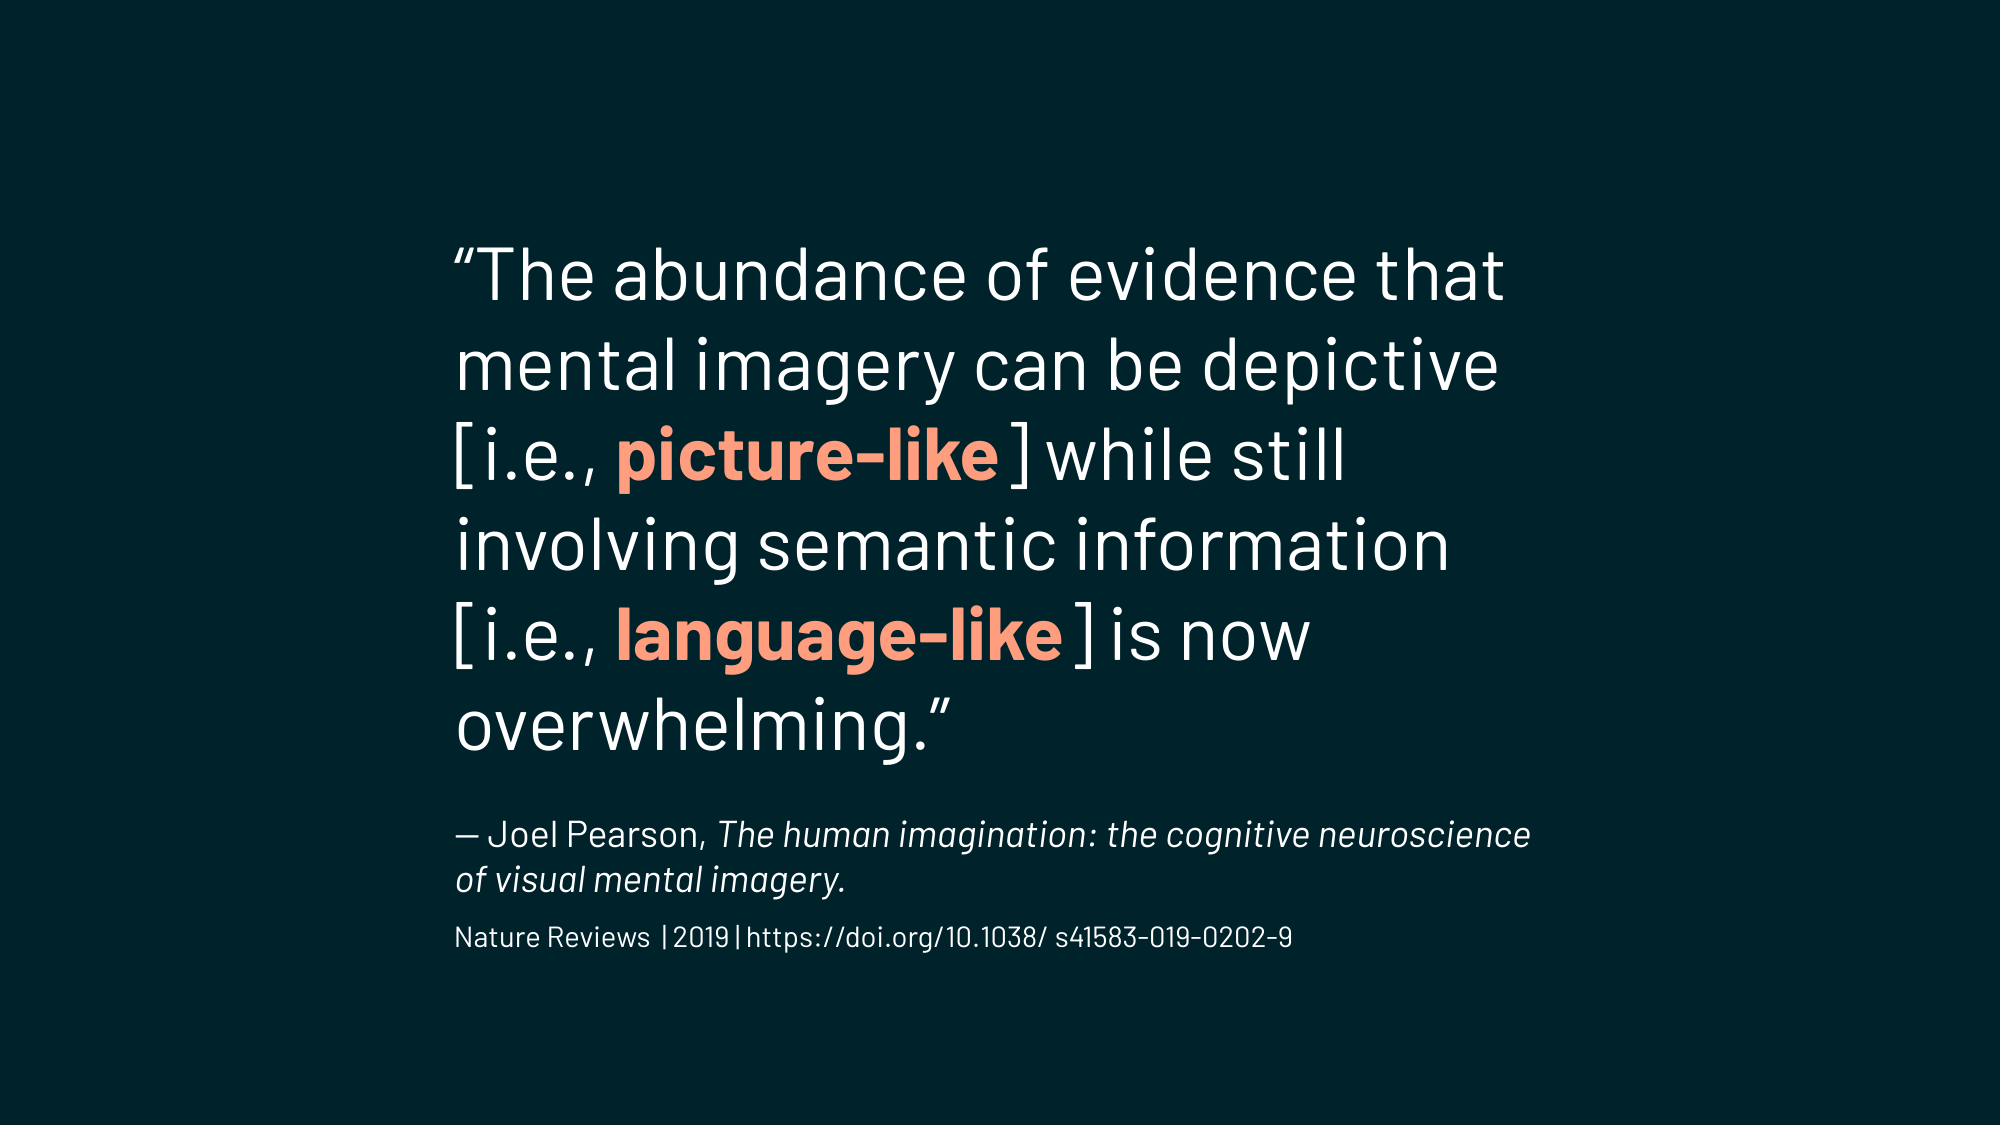

“The abundance of evidence that mental imagery can be depictive [i.e., picture-like] while still involving semantic information [i.e., language-like] is now overwhelming.”

— Joel Pearson, The human imagination: the cognitive neuroscience of visual mental imagery.
Nature Reviews  | 2019 | https://doi.org/10.1038/ s41583-019-0202-9